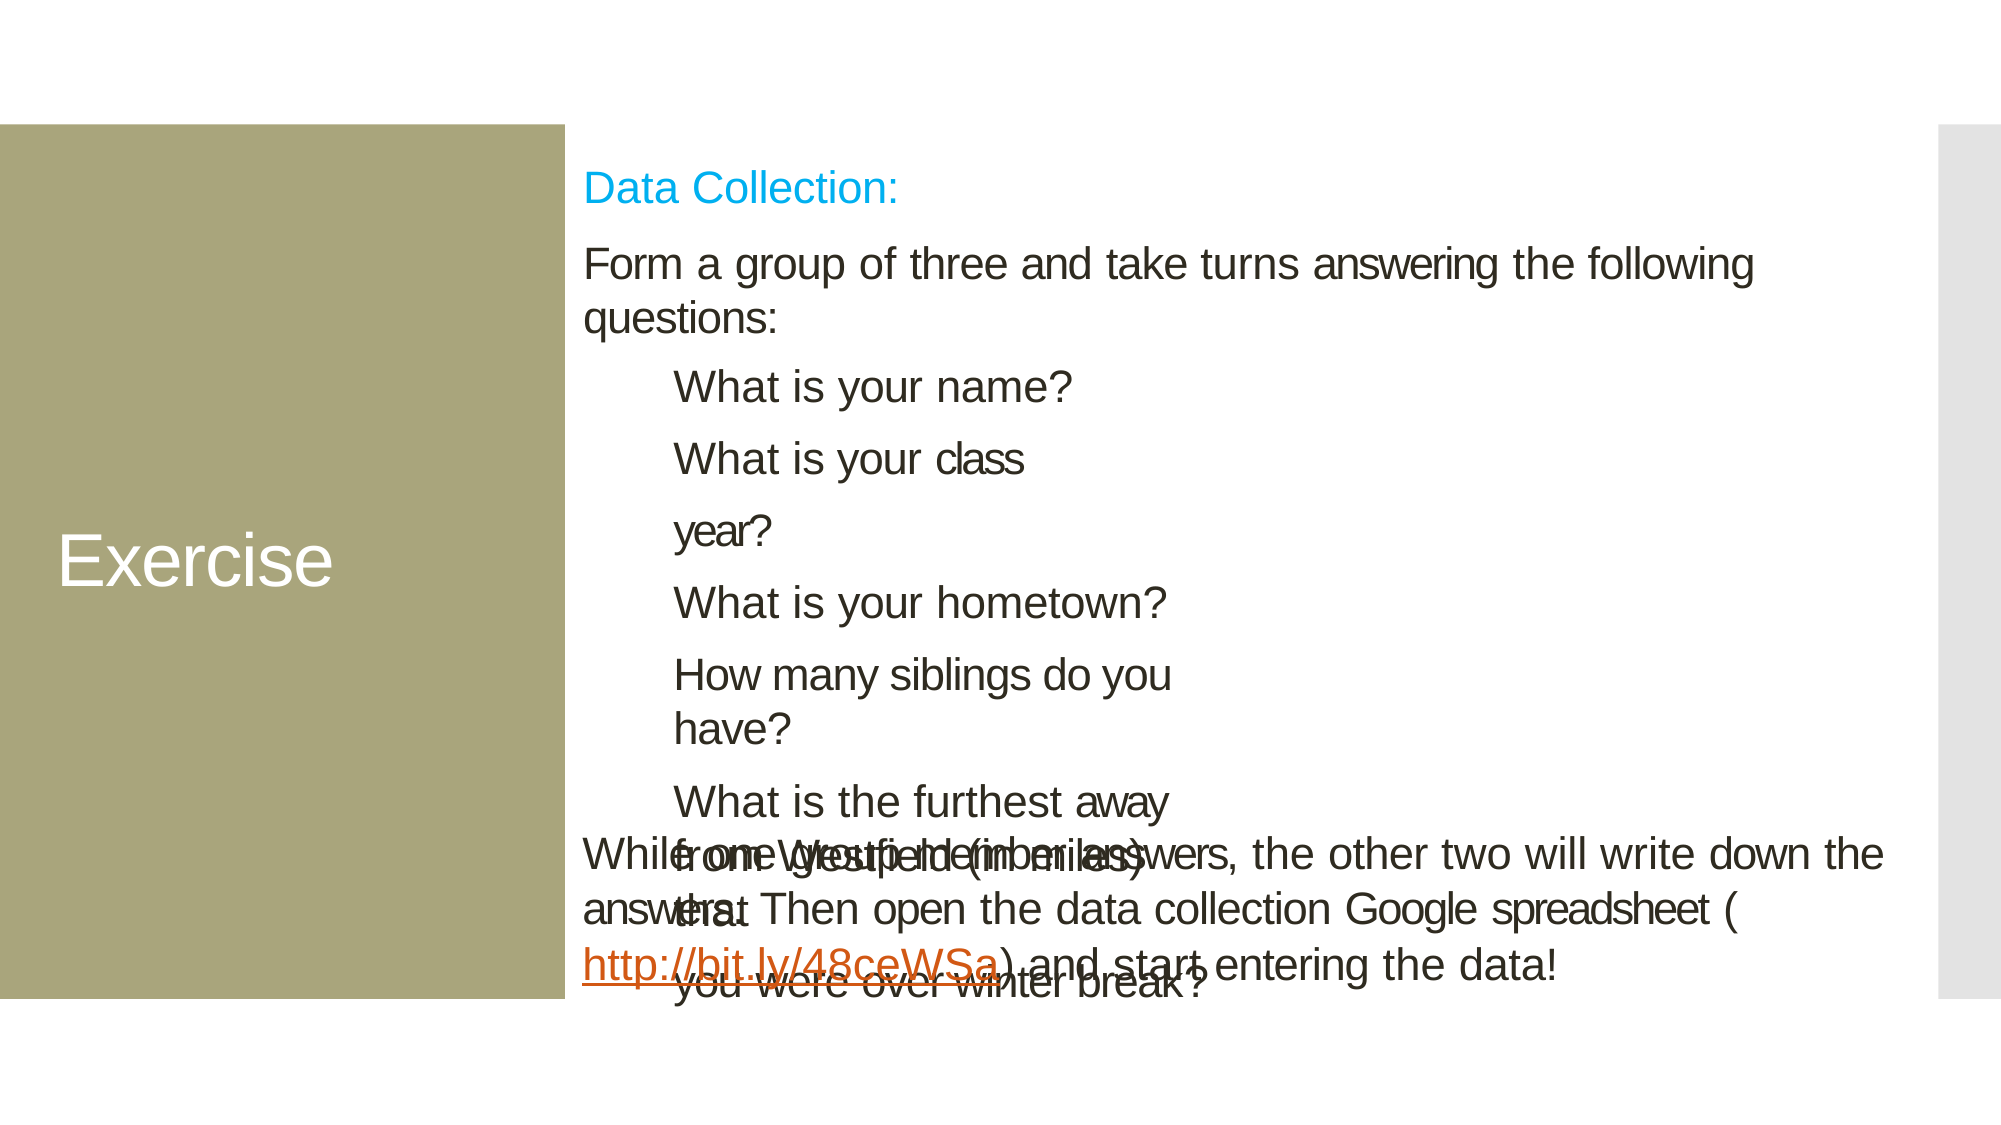

Data Collection:
Form a group of three and take turns answering the following questions:
# Exercise
What is your name? What is your class year?
What is your hometown?
How many siblings do you have?
What is the furthest away from Westfield (in miles) that
you were over winter break?
While one group member answers, the other two will write down the answers. Then open the data collection Google spreadsheet (http://bit.ly/48ceWSa) and start entering the data!